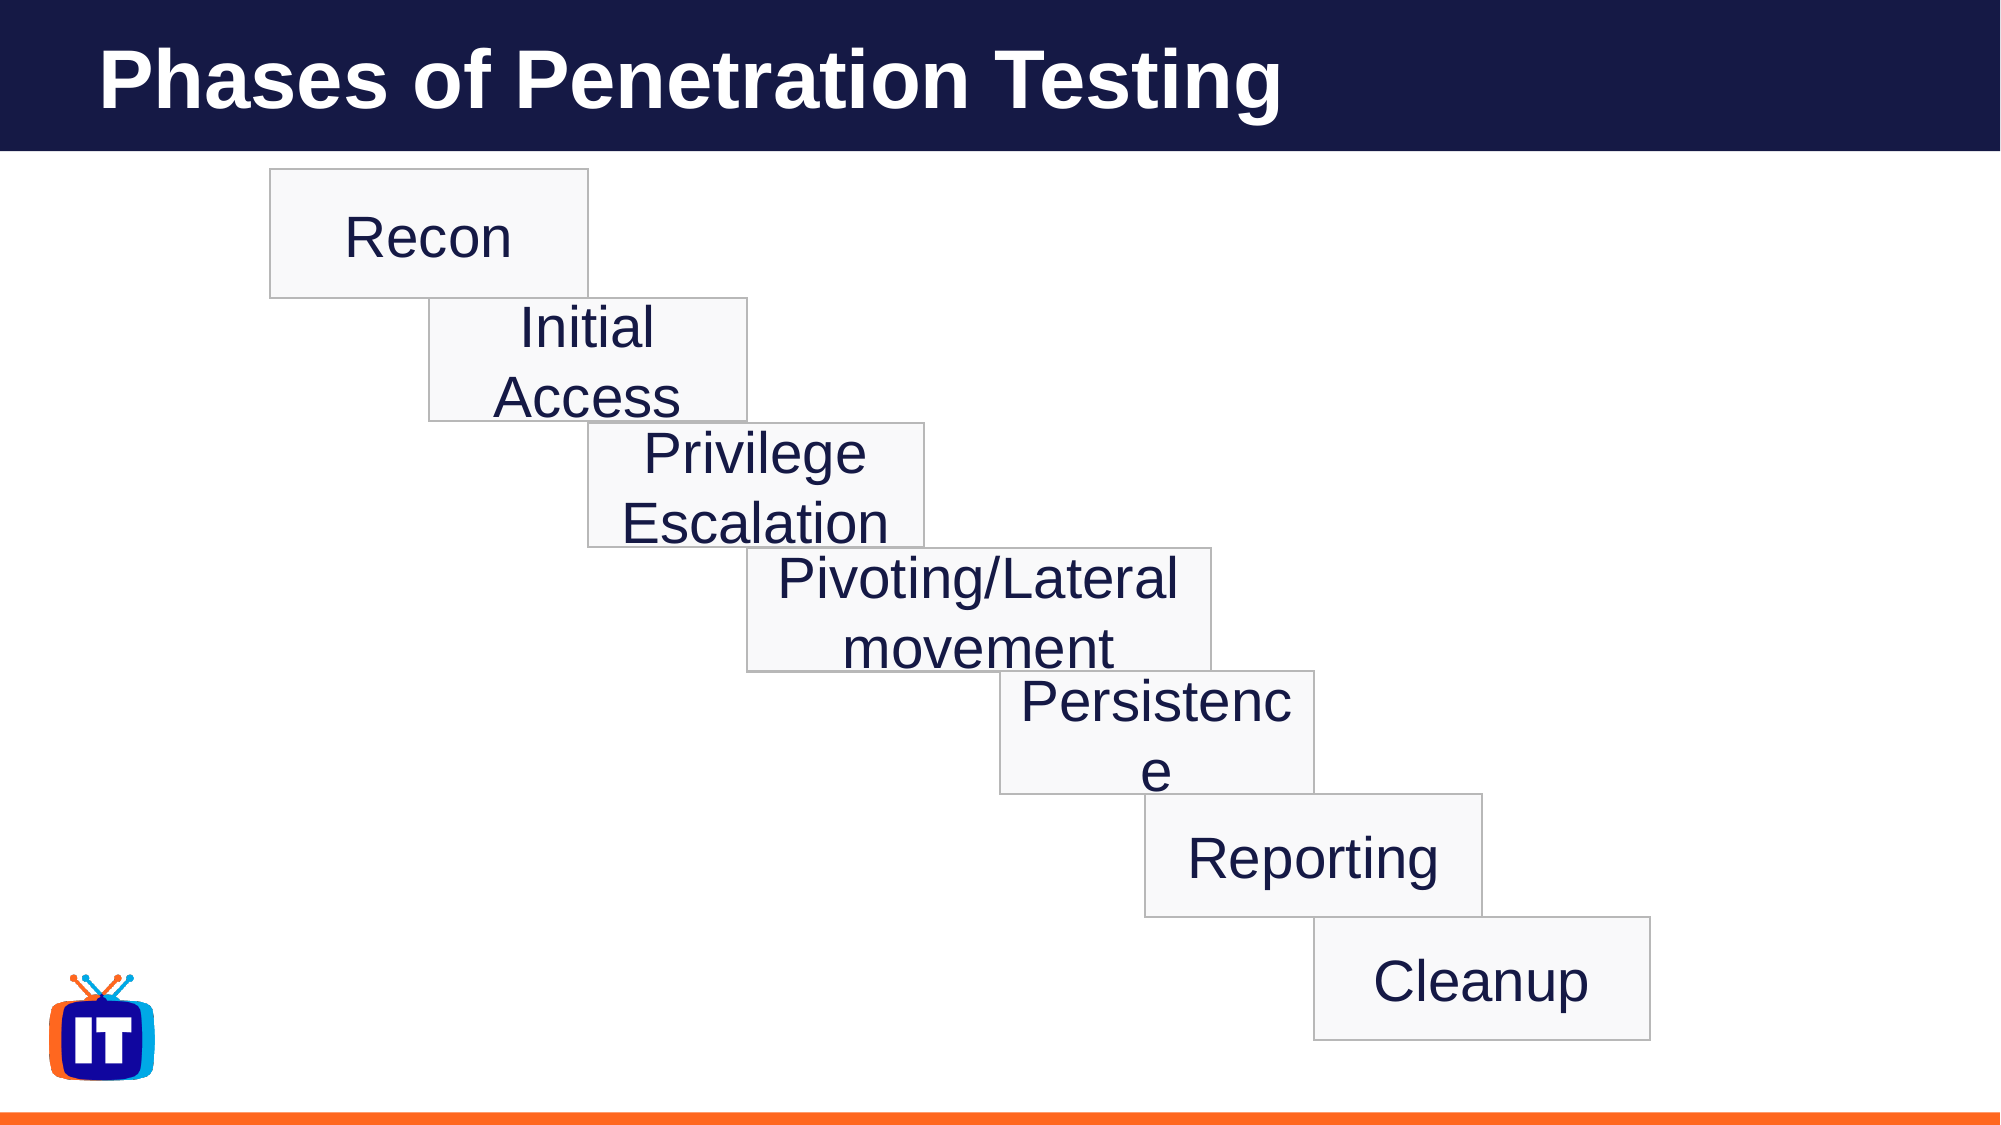

# Phases of Penetration Testing
Recon
Initial Access
Privilege Escalation
Pivoting/Lateral movement
Persistence
Reporting
Cleanup